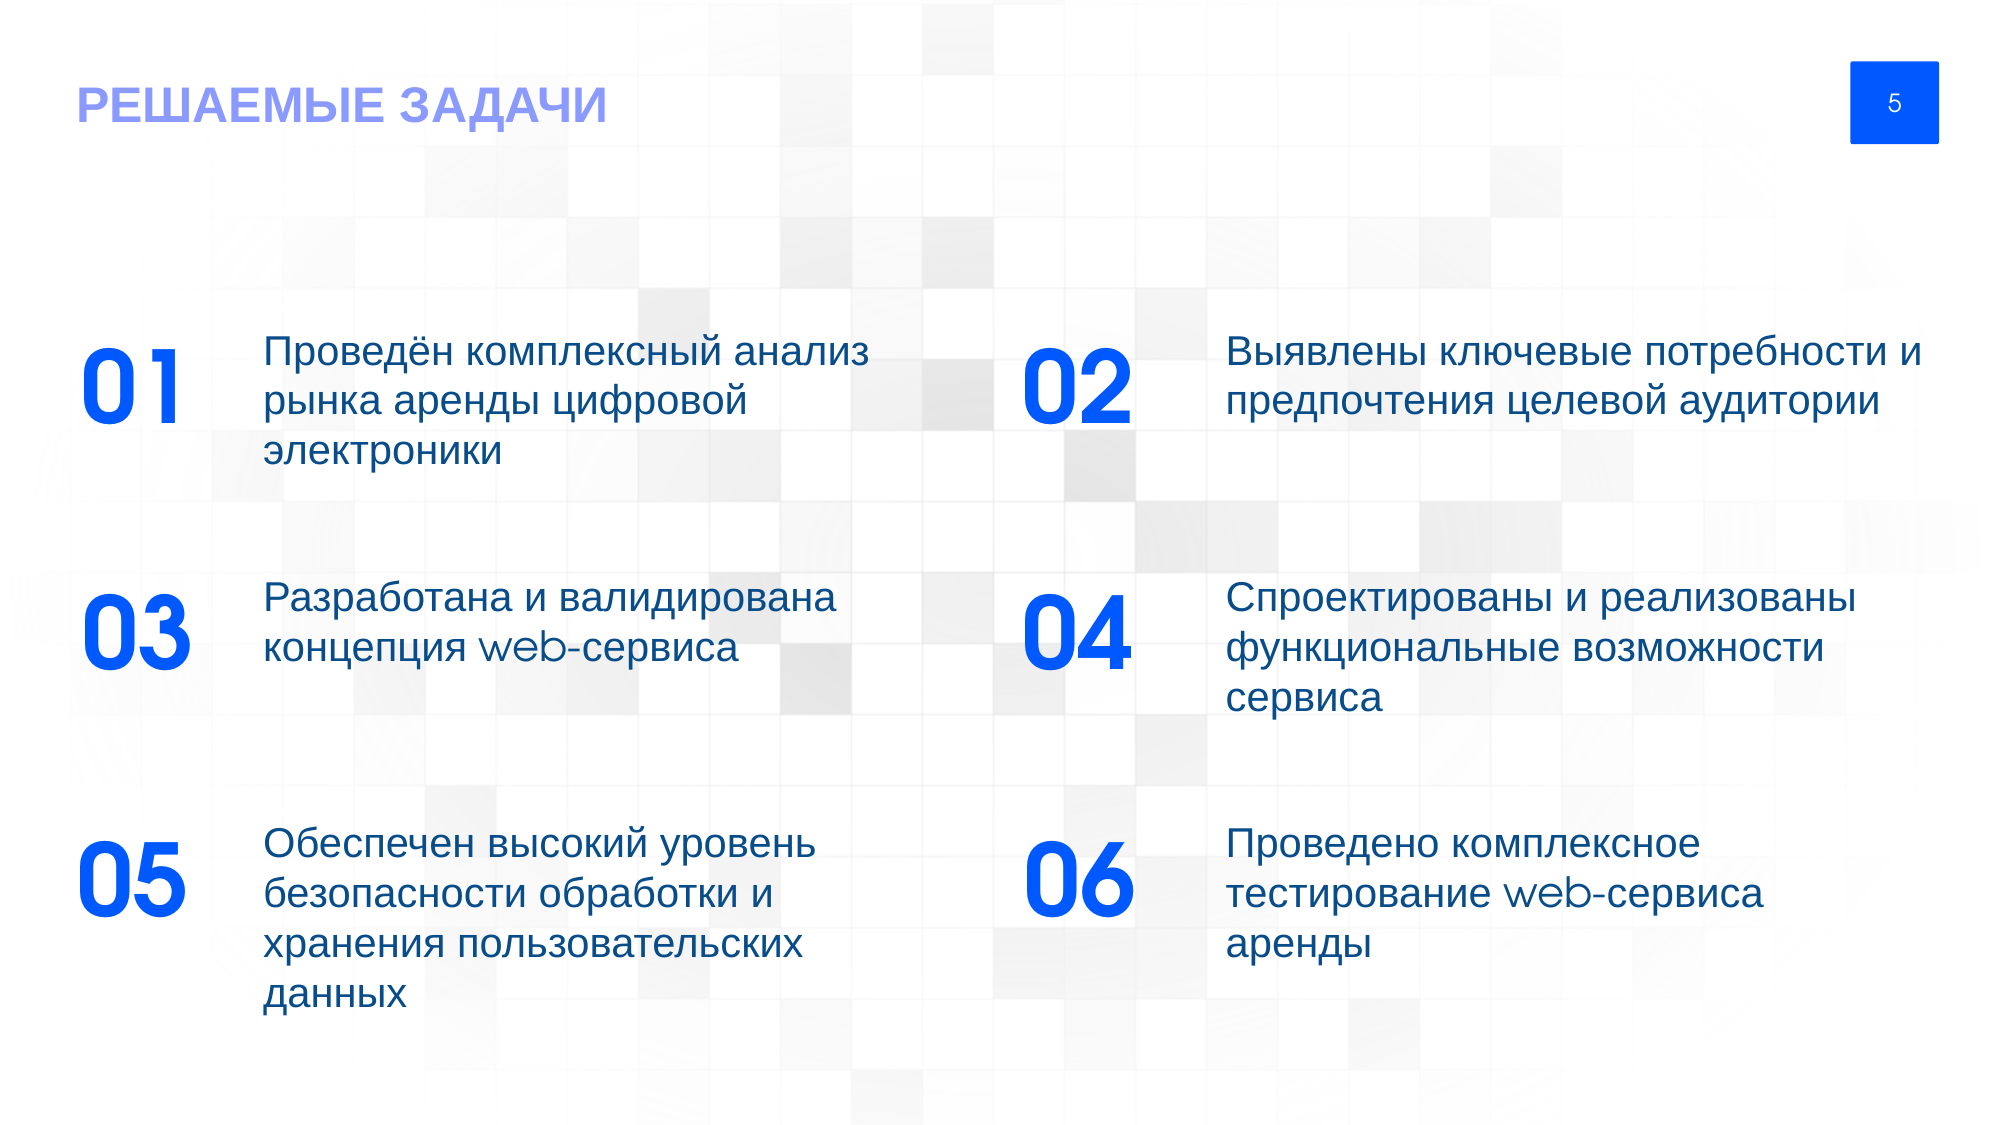

РЕШАЕМЫЕ ЗАДАЧИ
5
01
Проведён комплексный анализ рынка аренды цифровой электроники
02
Выявлены ключевые потребности и предпочтения целевой аудитории
03
Разработана и валидирована концепция web-сервиса
04
Спроектированы и реализованы функциональные возможности сервиса
05
Обеспечен высокий уровень безопасности обработки и хранения пользовательских данных
06
Проведено комплексное тестирование web-сервиса аренды